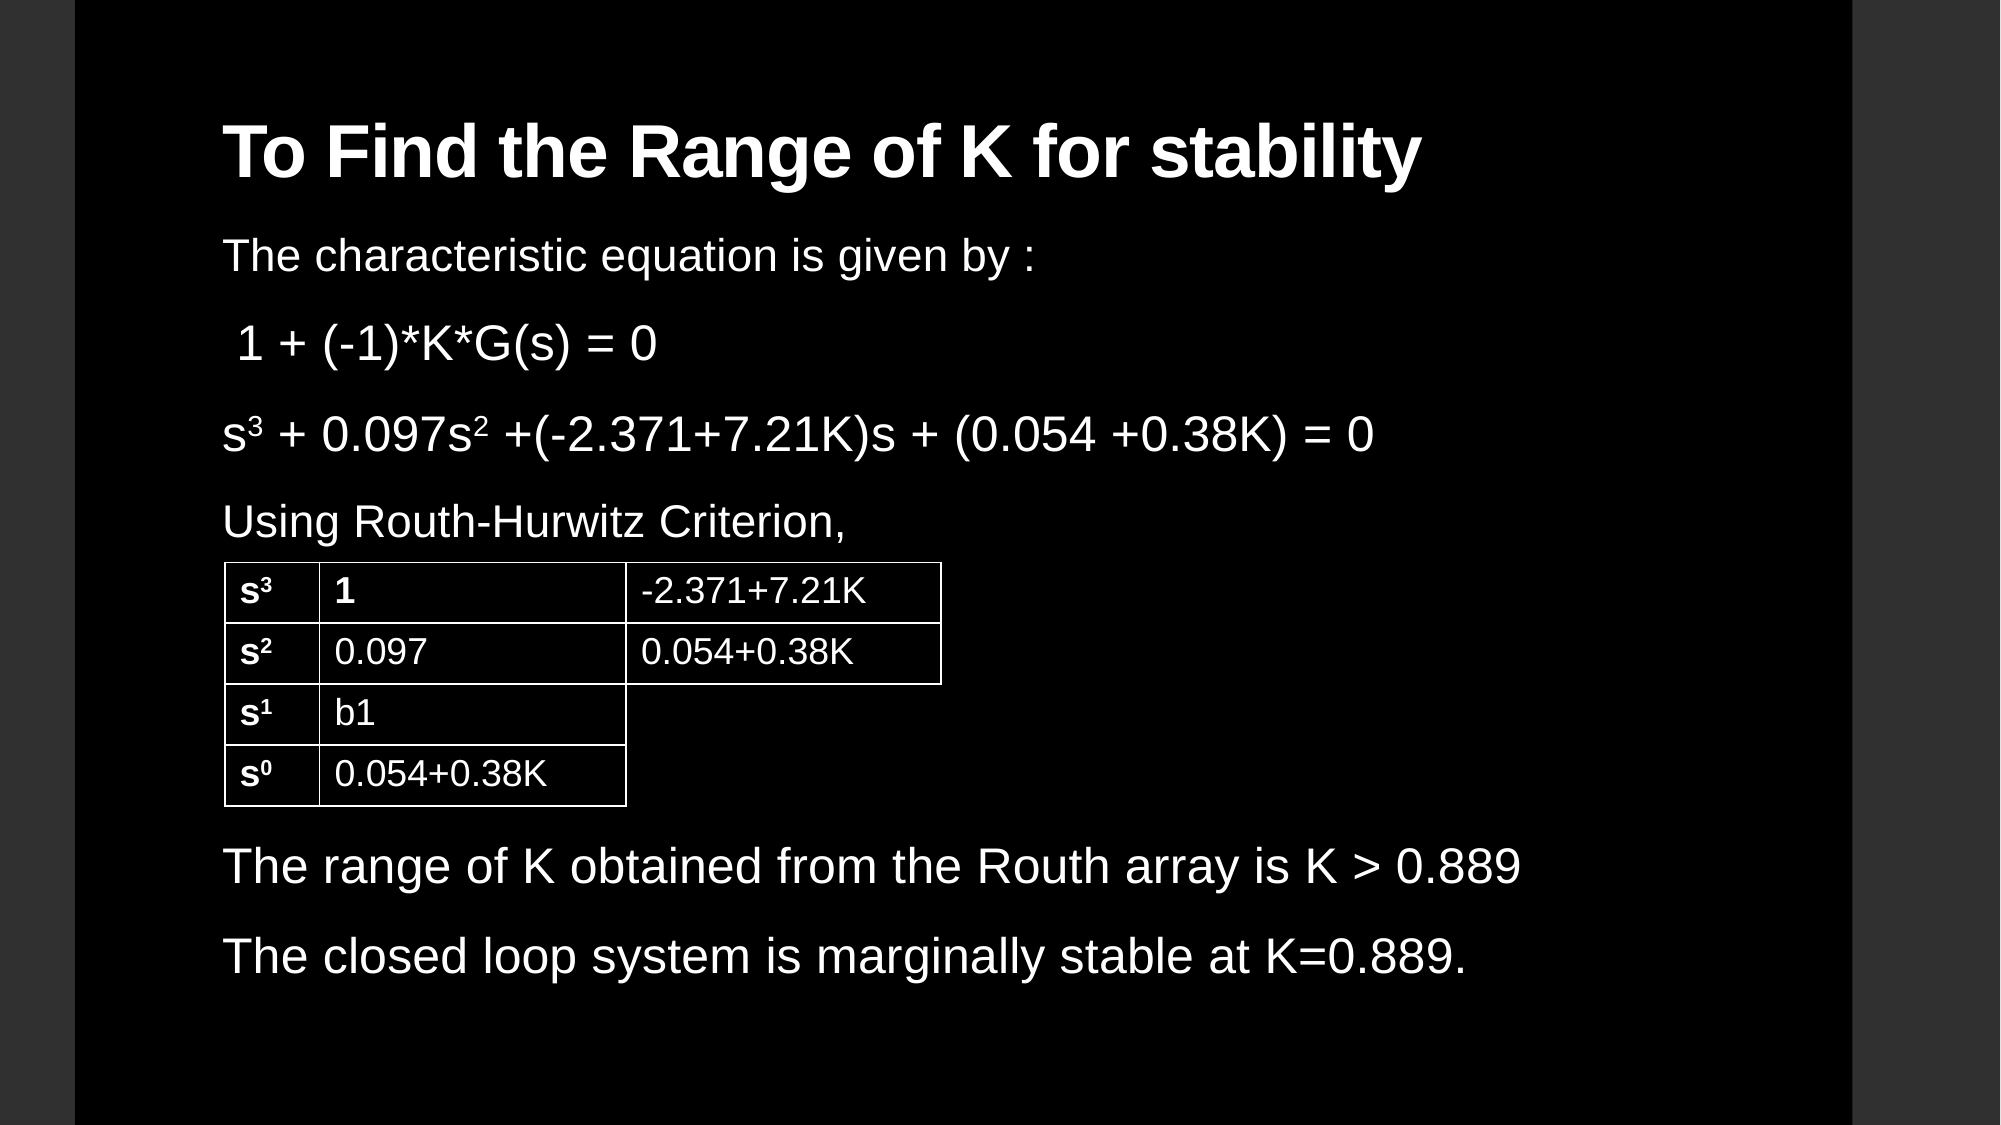

# To Find the Range of K for stability
The characteristic equation is given by :
 1 + (-1)*K*G(s) = 0
s3 + 0.097s2 +(-2.371+7.21K)s + (0.054 +0.38K) = 0
Using Routh-Hurwitz Criterion,

The range of K obtained from the Routh array is K > 0.889
The closed loop system is marginally stable at K=0.889.

| s3 | 1 | -2.371+7.21K |
| --- | --- | --- |
| s2 | 0.097 | 0.054+0.38K |
| s1 | b1 |  |
| s0 | 0.054+0.38K |  |